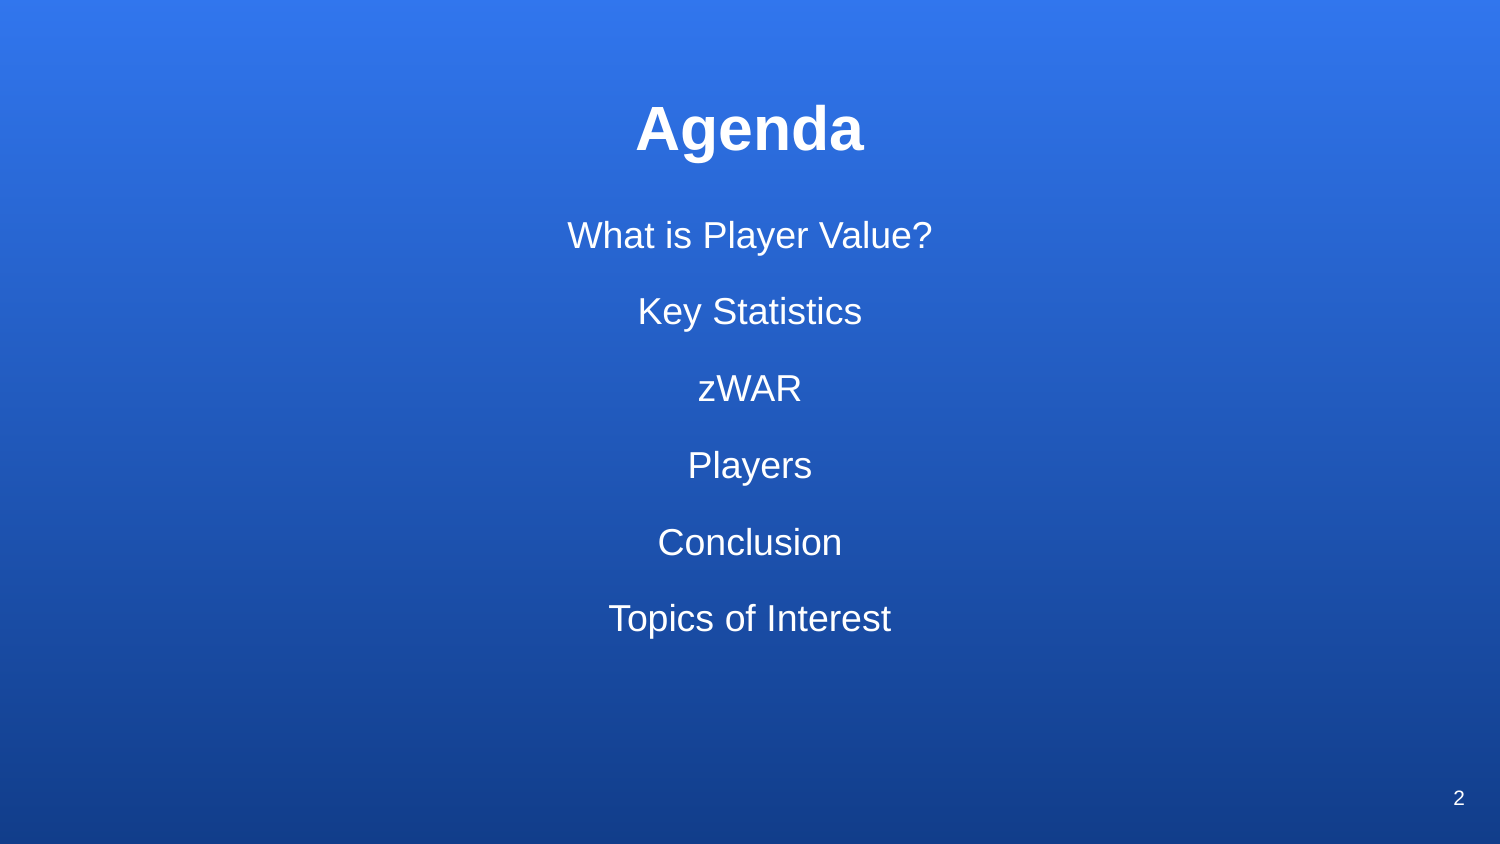

# Agenda
What is Player Value?
Key Statistics
zWAR
Players
Conclusion
Topics of Interest
2